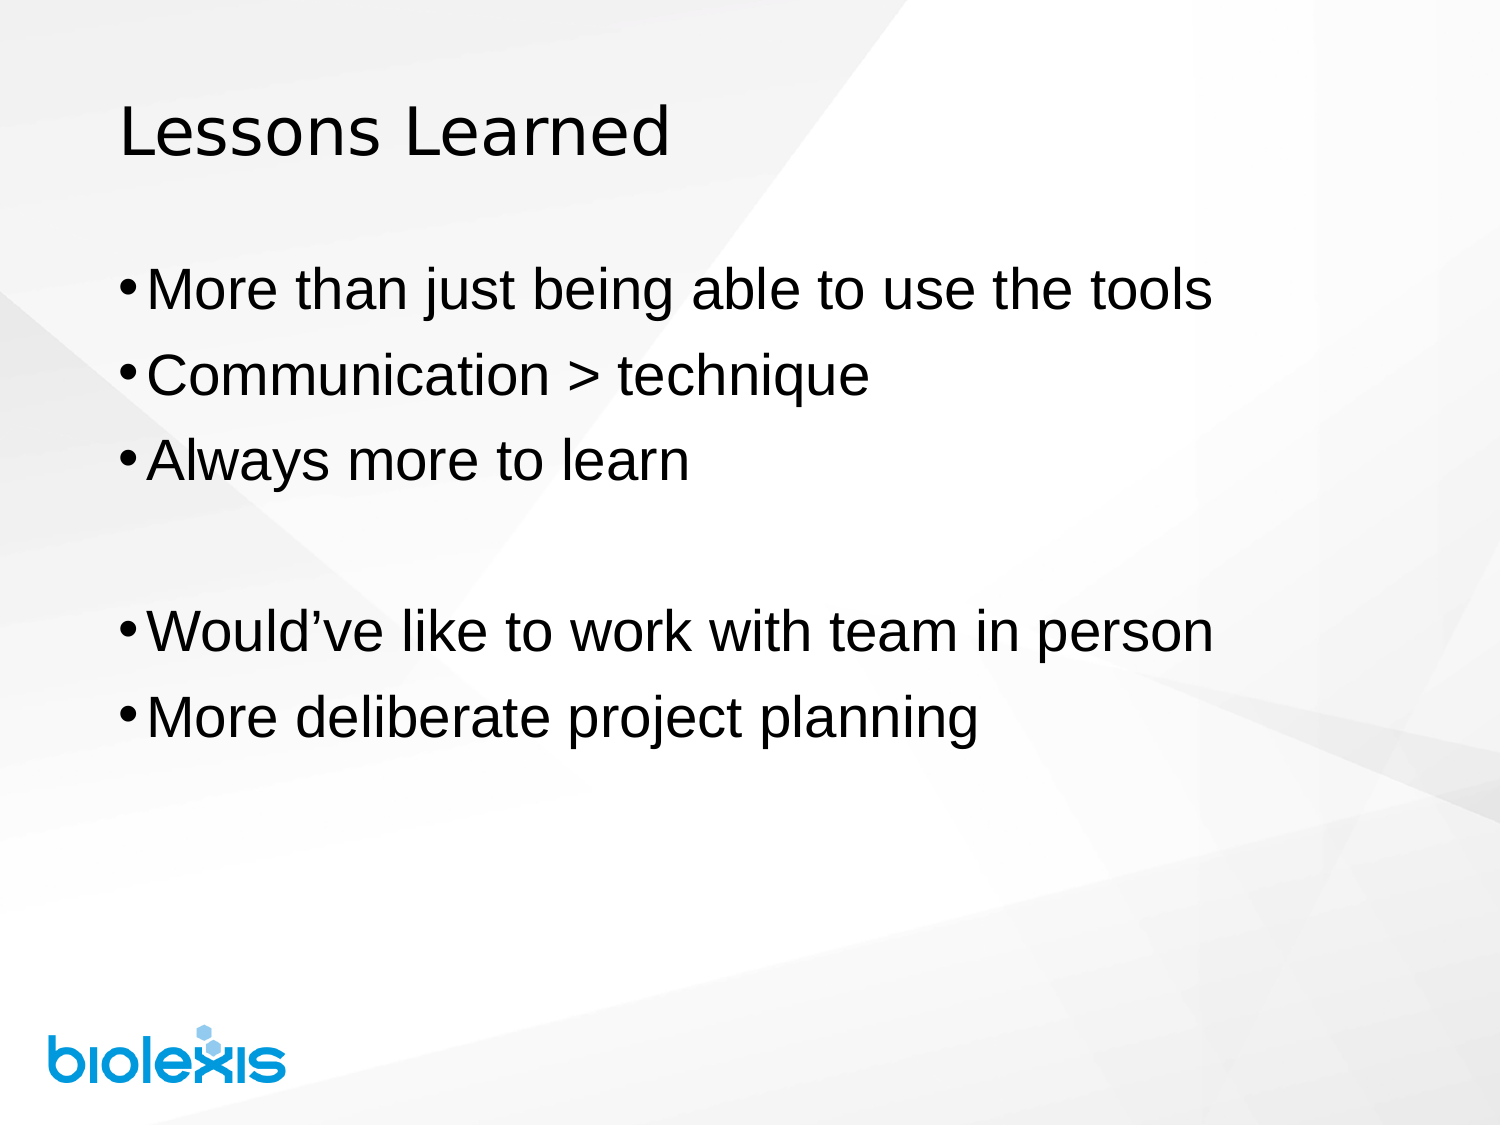

# Lessons Learned
More than just being able to use the tools
Communication > technique
Always more to learn

Would’ve like to work with team in person
More deliberate project planning